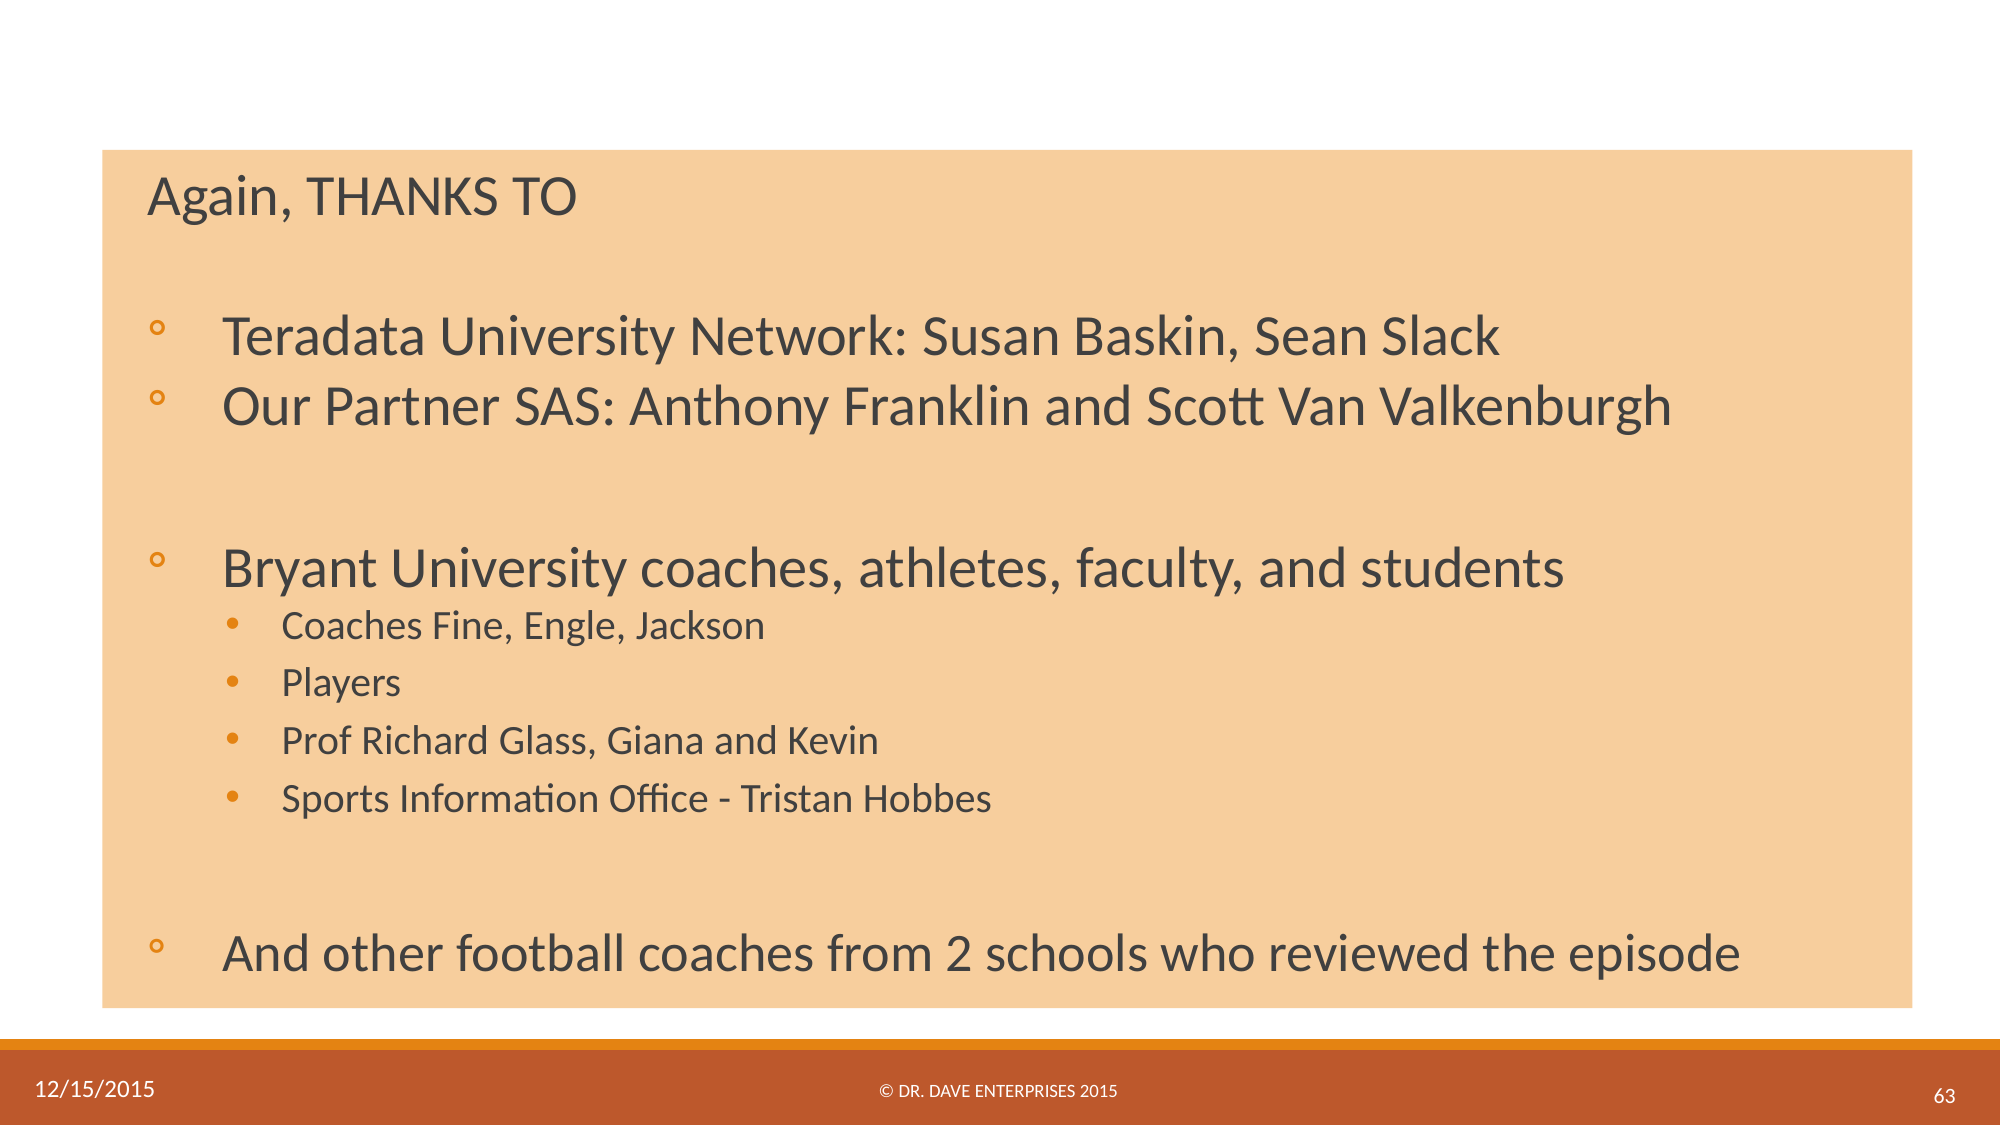

Again, THANKS TO

Teradata University Network: Susan Baskin, Sean Slack
Our Partner SAS: Anthony Franklin and Scott Van Valkenburgh

Bryant University coaches, athletes, faculty, and students
Coaches Fine, Engle, Jackson
Players
Prof Richard Glass, Giana and Kevin
Sports Information Office - Tristan Hobbes

And other football coaches from 2 schools who reviewed the episode
© Dr. Dave Enterprises 2015
12/15/2015
63